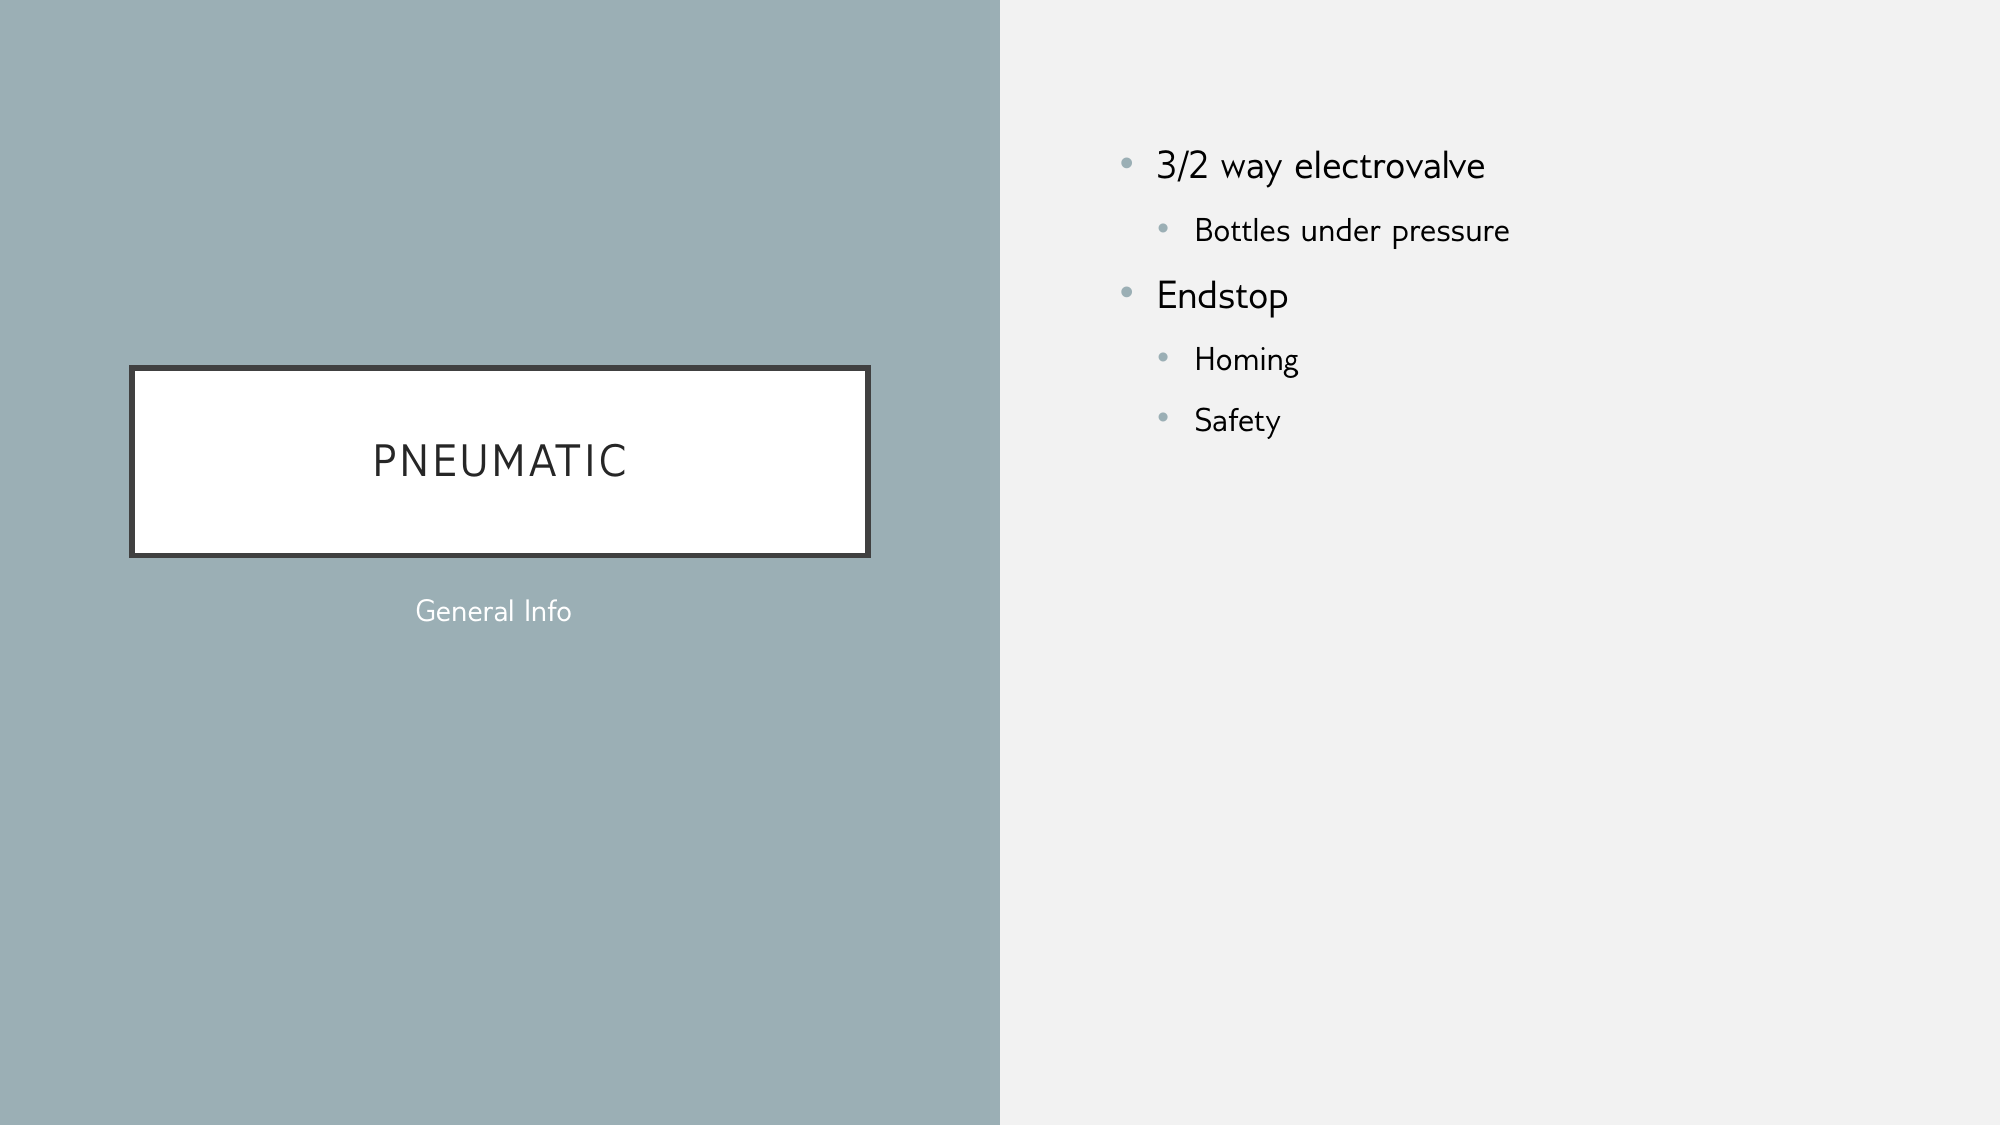

3/2 way electrovalve
Bottles under pressure
Endstop
Homing
Safety

# Pneumatic
General Info